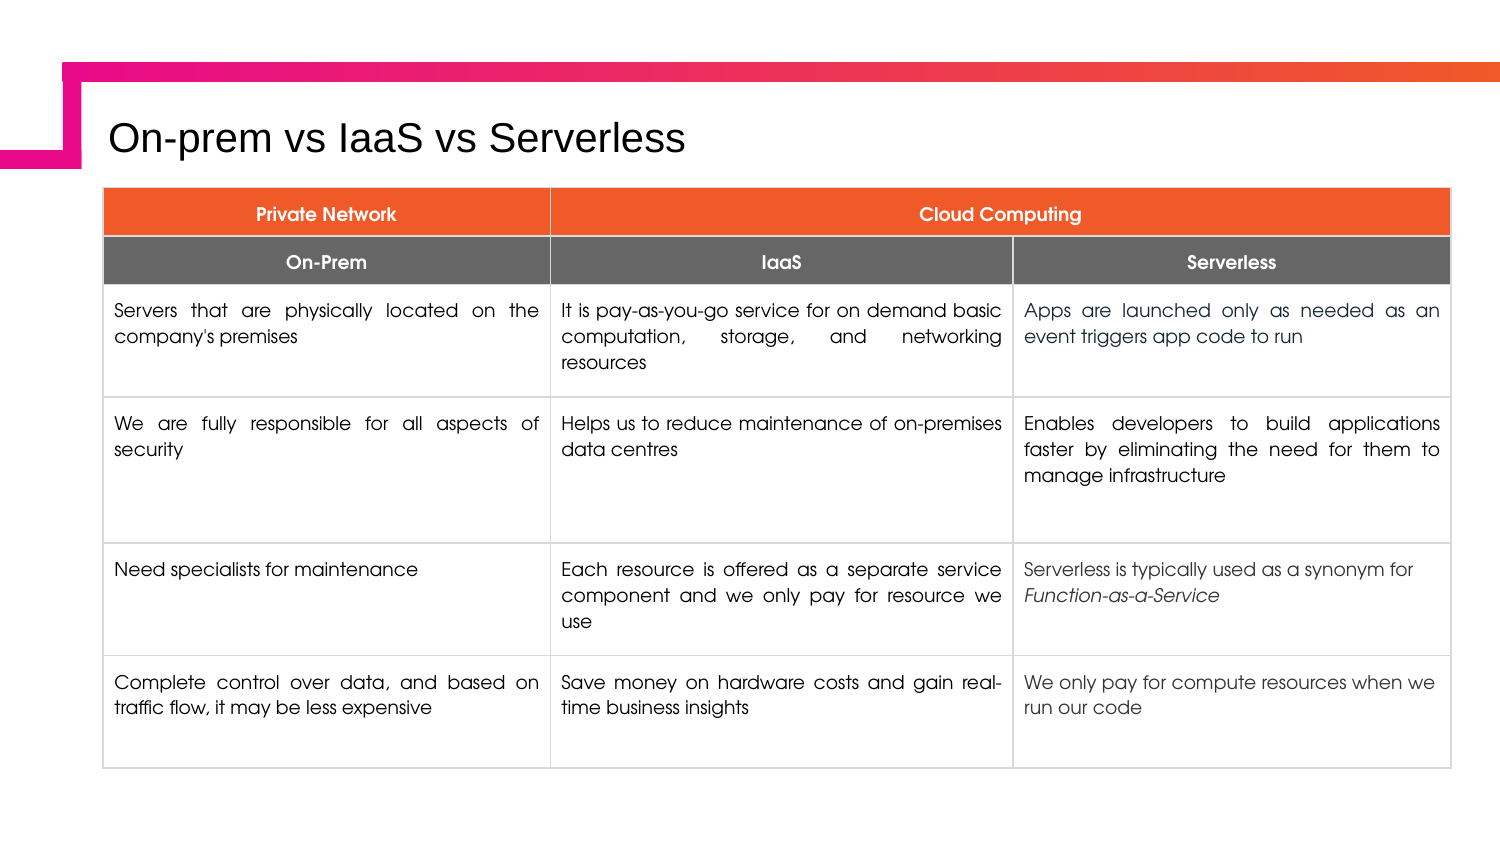

# On-prem vs IaaS vs Serverless
| Private Network | Cloud Computing |  |
| --- | --- | --- |
| On-Prem | IaaS | Serverless |
| Servers that are physically located on the company's premises | It is pay-as-you-go service for on demand basic computation, storage, and networking resources | Apps are launched only as needed as an event triggers app code to run |
| We are fully responsible for all aspects of security | Helps us to reduce maintenance of on-premises data centres | Enables developers to build applications faster by eliminating the need for them to manage infrastructure |
| Need specialists for maintenance | Each resource is offered as a separate service component and we only pay for resource we use | Serverless is typically used as a synonym for Function-as-a-Service |
| Complete control over data, and based on traffic flow, it may be less expensive | Save money on hardware costs and gain real-time business insights | We only pay for compute resources when we run our code |